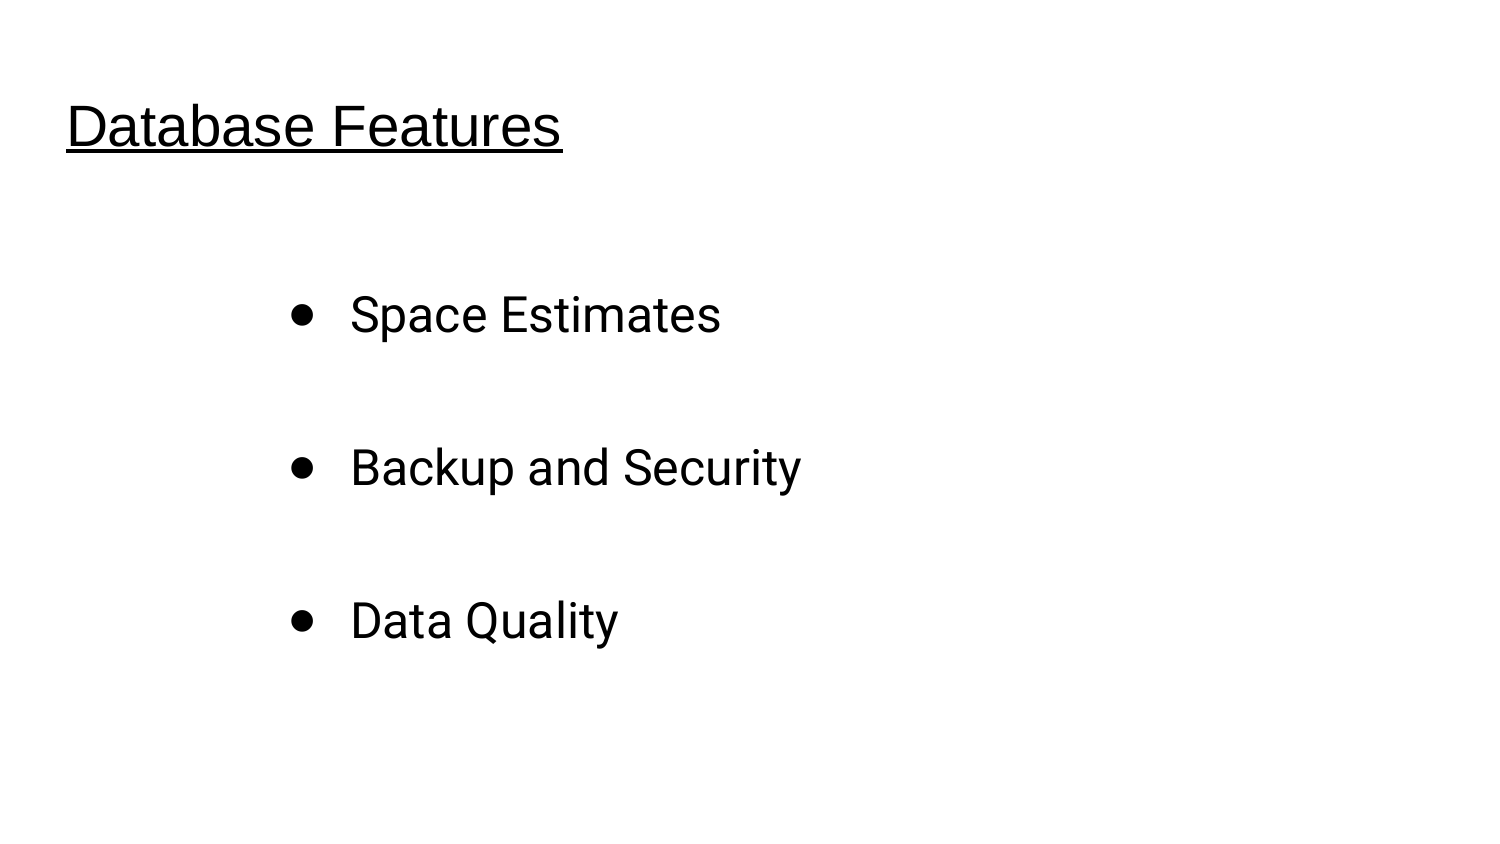

# Database Features
Space Estimates

Backup and Security

Data Quality